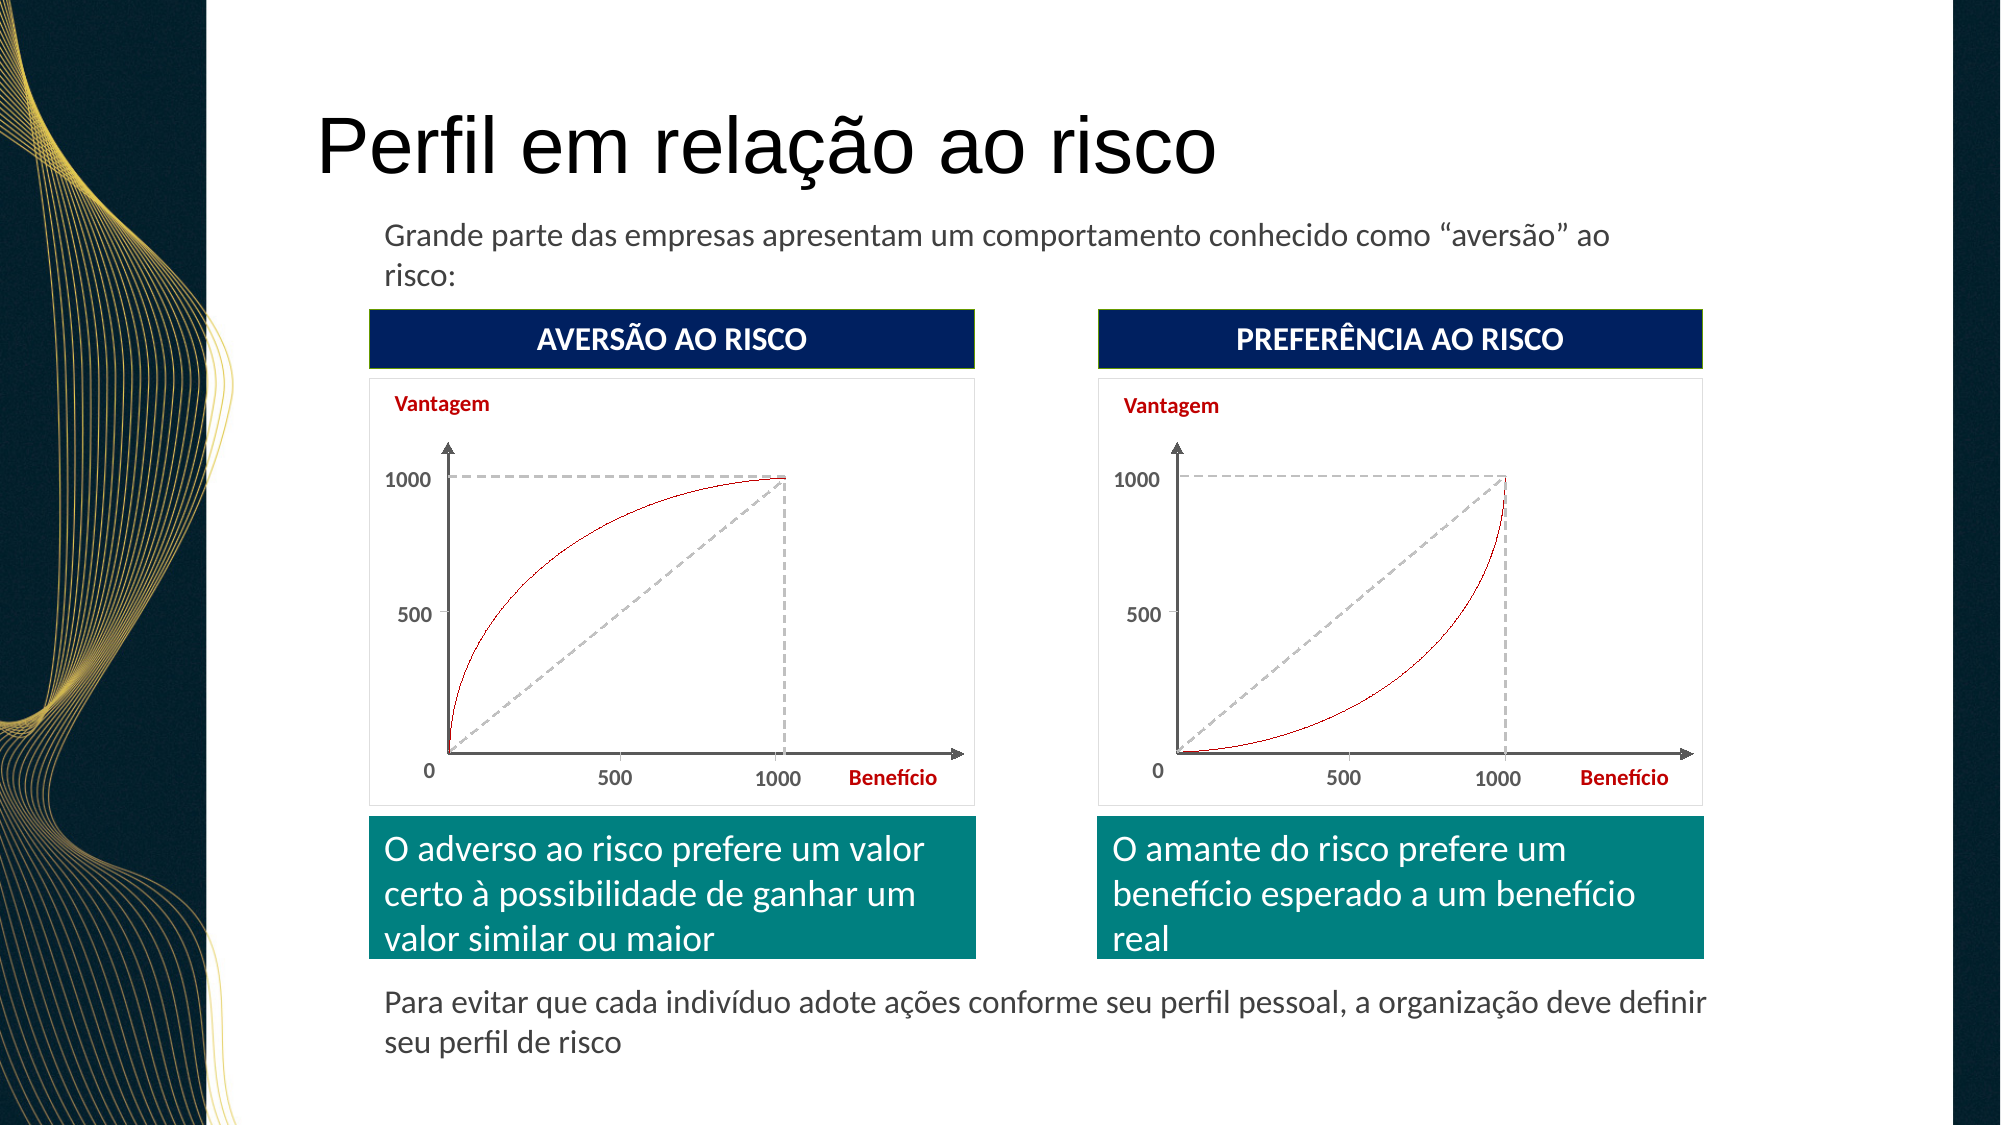

Perfil em relação ao risco
Grande parte das empresas apresentam um comportamento conhecido como “aversão” ao risco:
AVERSÃO AO RISCO
PREFERÊNCIA AO RISCO

Vantagem
Vantagem

1000
1000

500
500

0
0
Benefício
500
500
Benefício
1000
1000
O adverso ao risco prefere um valor certo à possibilidade de ganhar um valor similar ou maior
O amante do risco prefere um benefício esperado a um benefício real

Para evitar que cada indivíduo adote ações conforme seu perfil pessoal, a organização deve definir seu perfil de risco